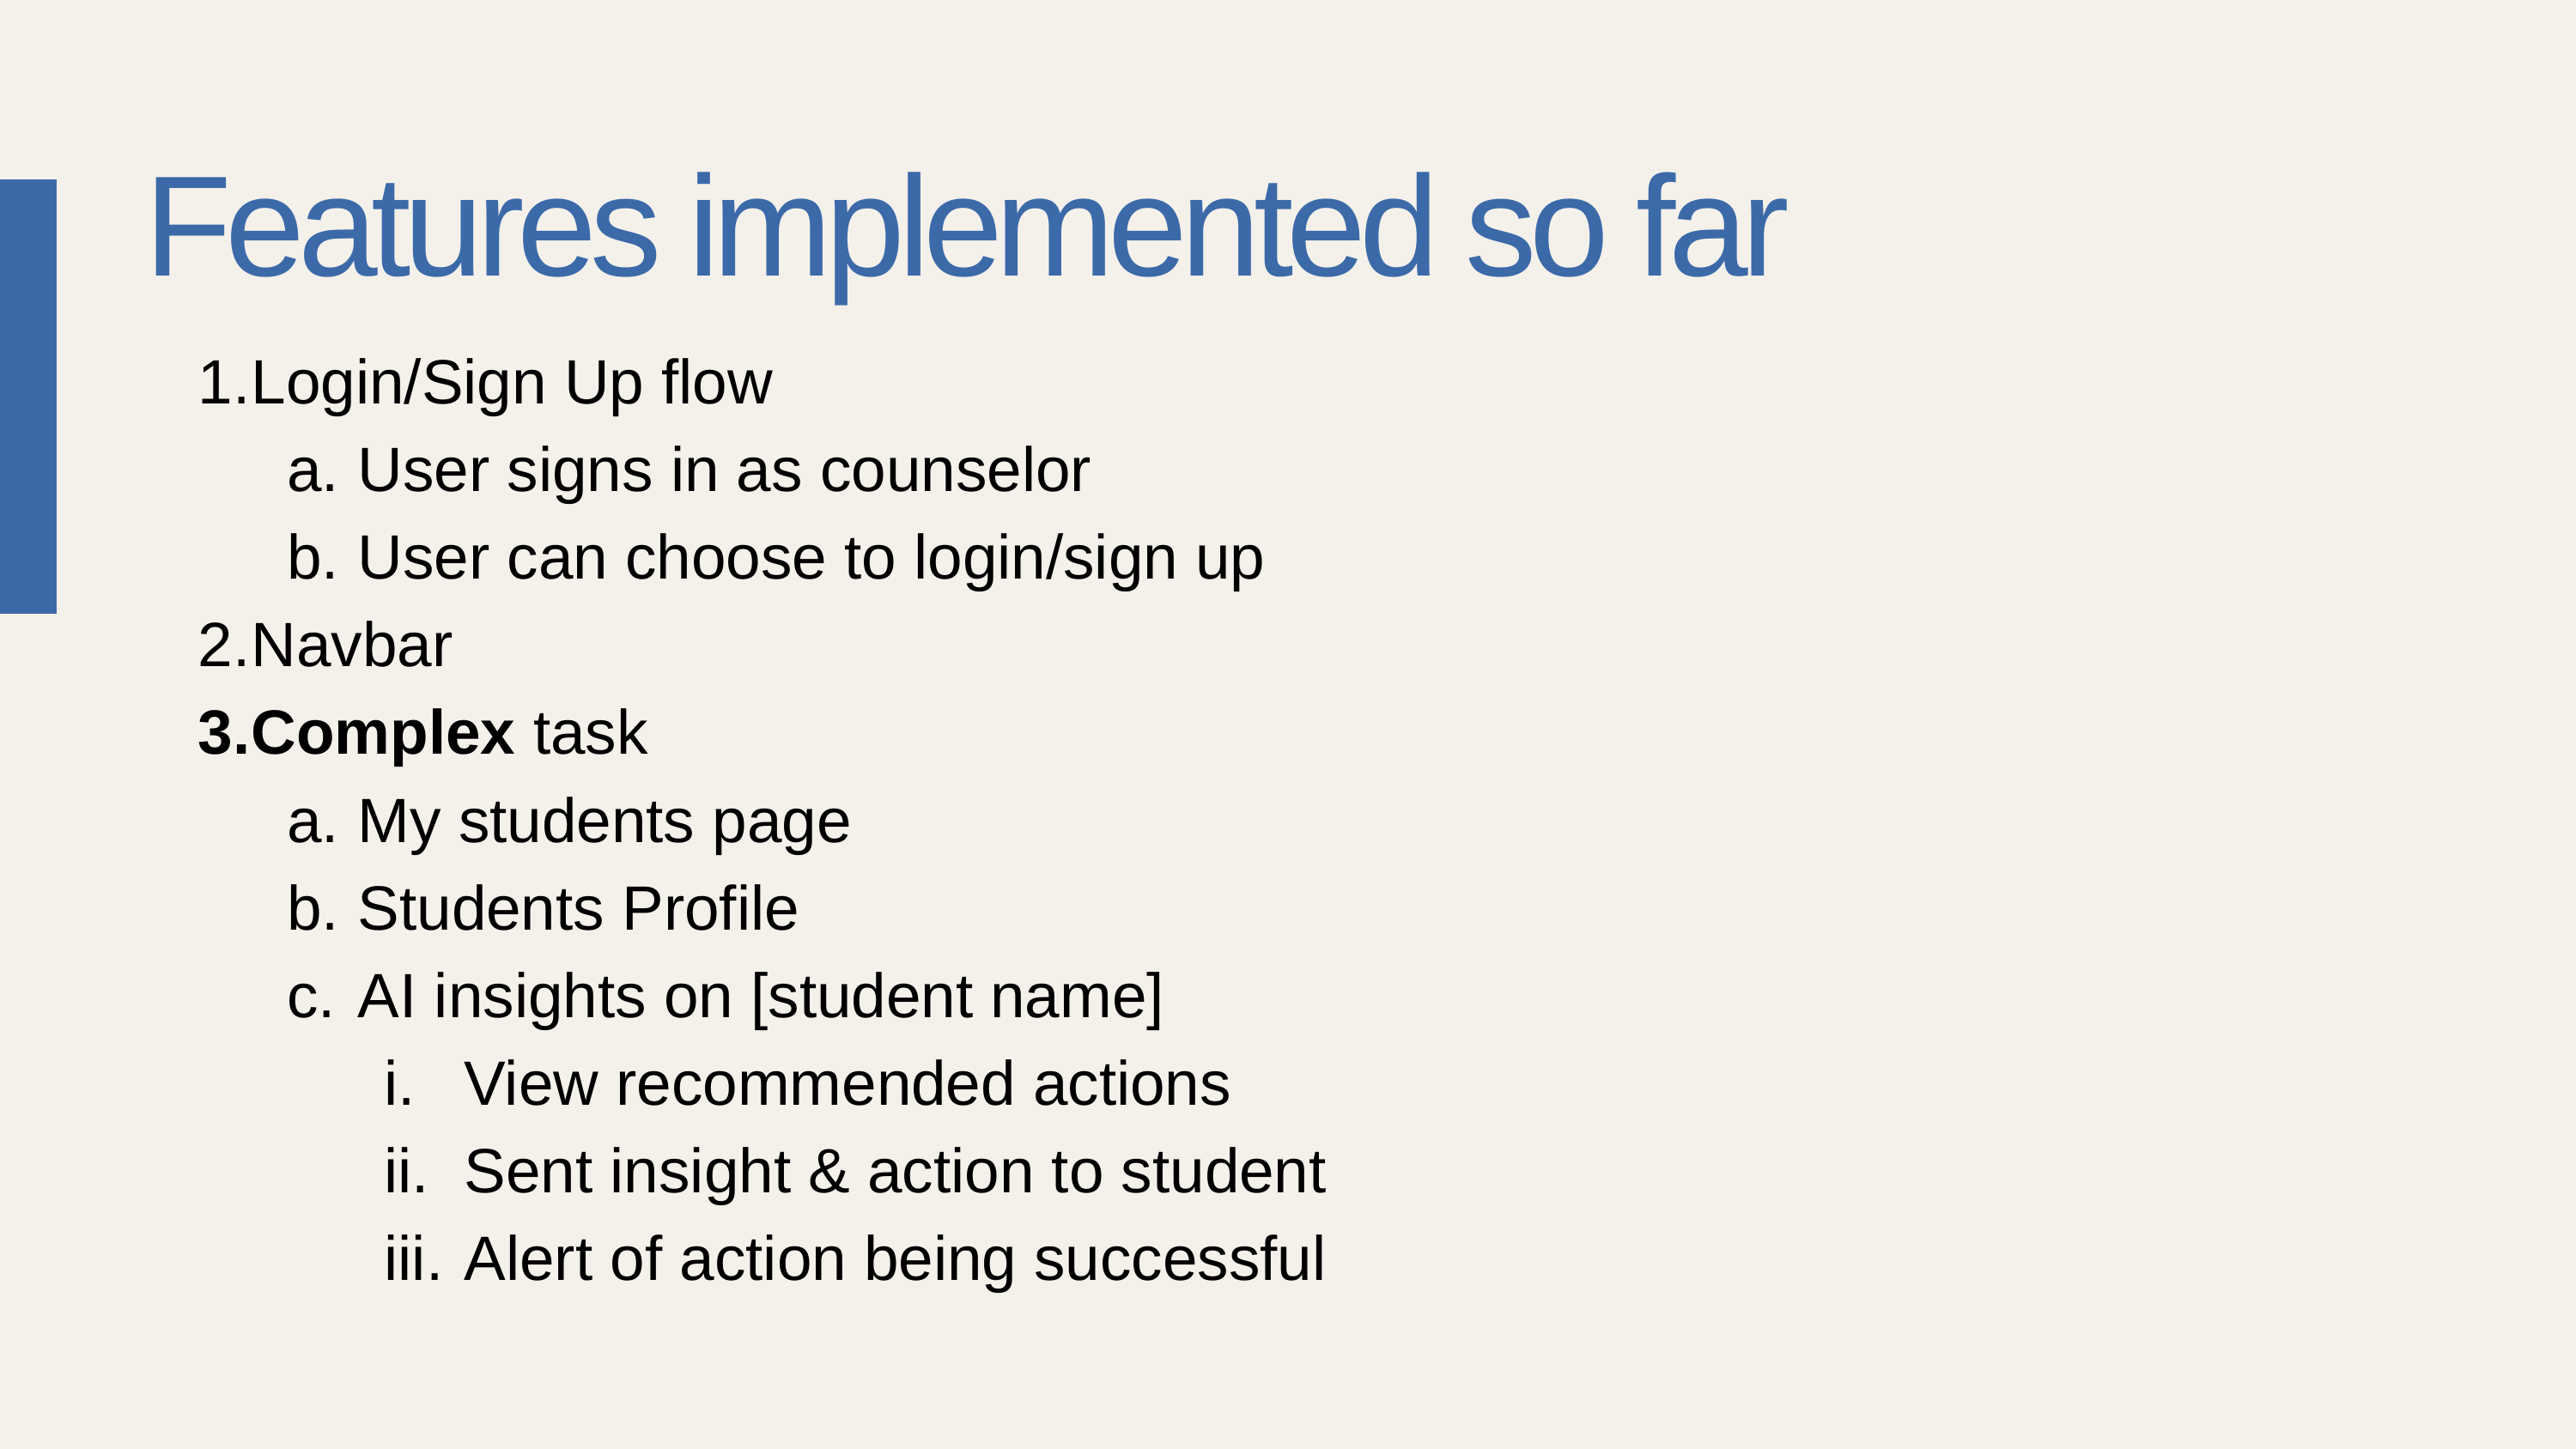

Features implemented so far

Login/Sign Up flow
User signs in as counselor
User can choose to login/sign up
Navbar
Complex task
My students page
Students Profile
AI insights on [student name]
View recommended actions
Sent insight & action to student
Alert of action being successful